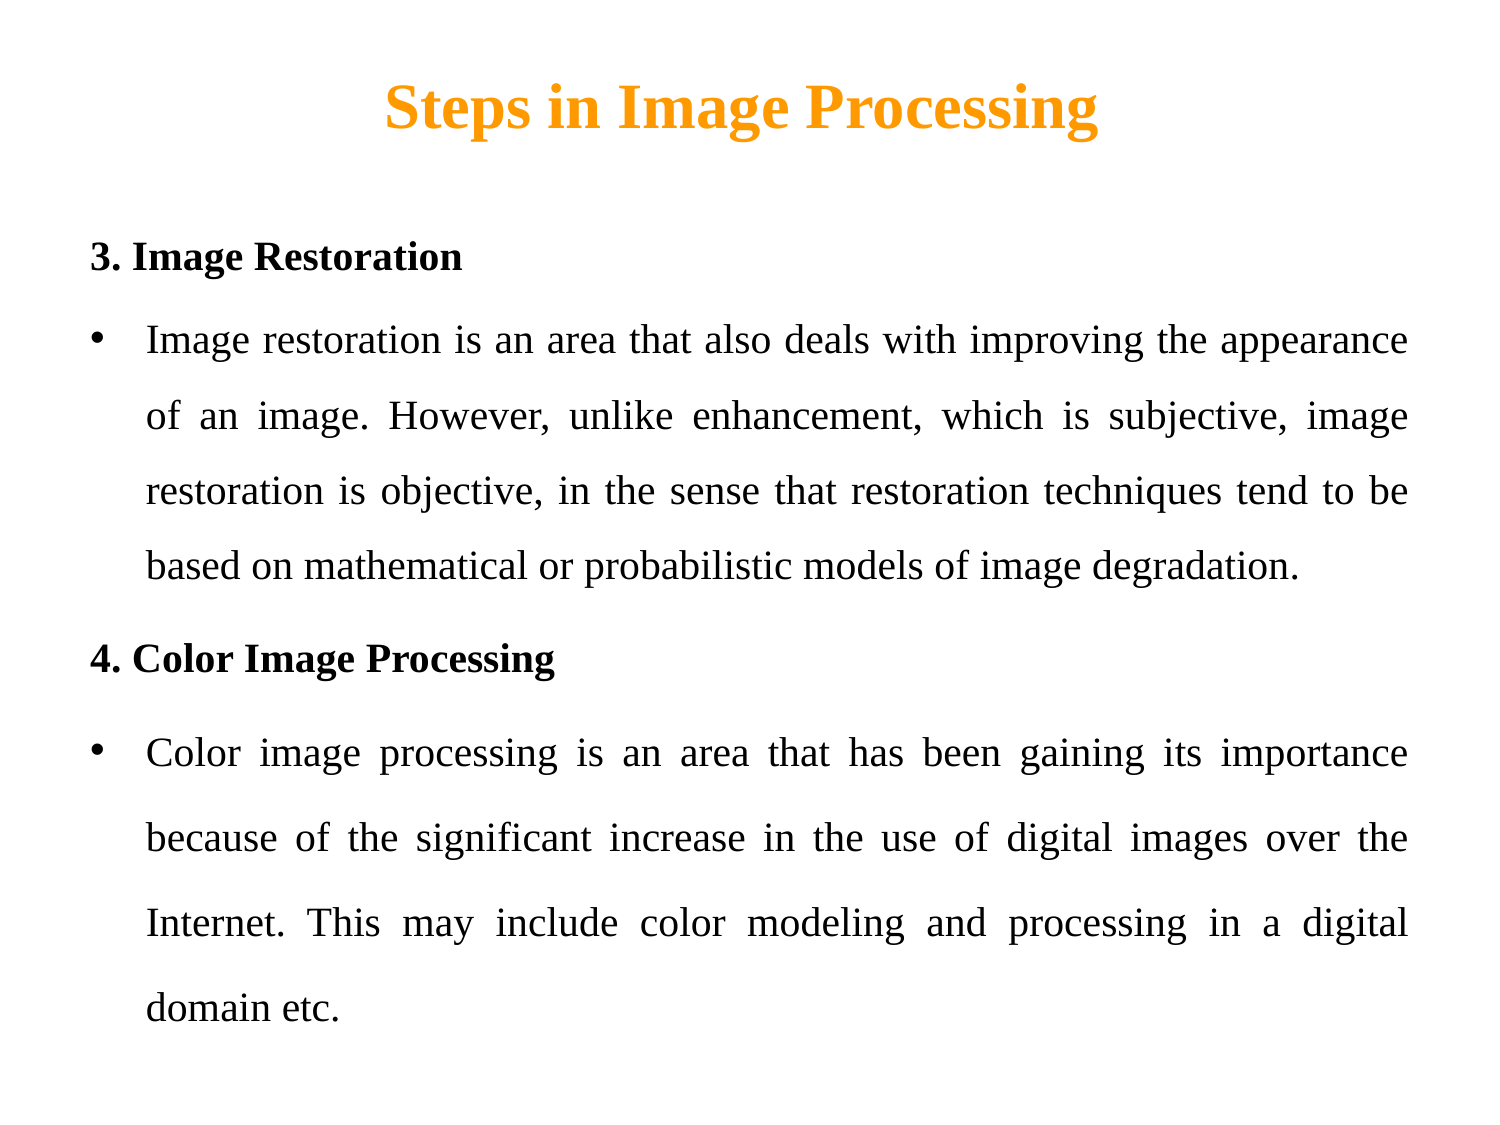

# Steps in Image Processing
3. Image Restoration
Image restoration is an area that also deals with improving the appearance of an image. However, unlike enhancement, which is subjective, image restoration is objective, in the sense that restoration techniques tend to be based on mathematical or probabilistic models of image degradation.
4. Color Image Processing
Color image processing is an area that has been gaining its importance because of the significant increase in the use of digital images over the Internet. This may include color modeling and processing in a digital domain etc.